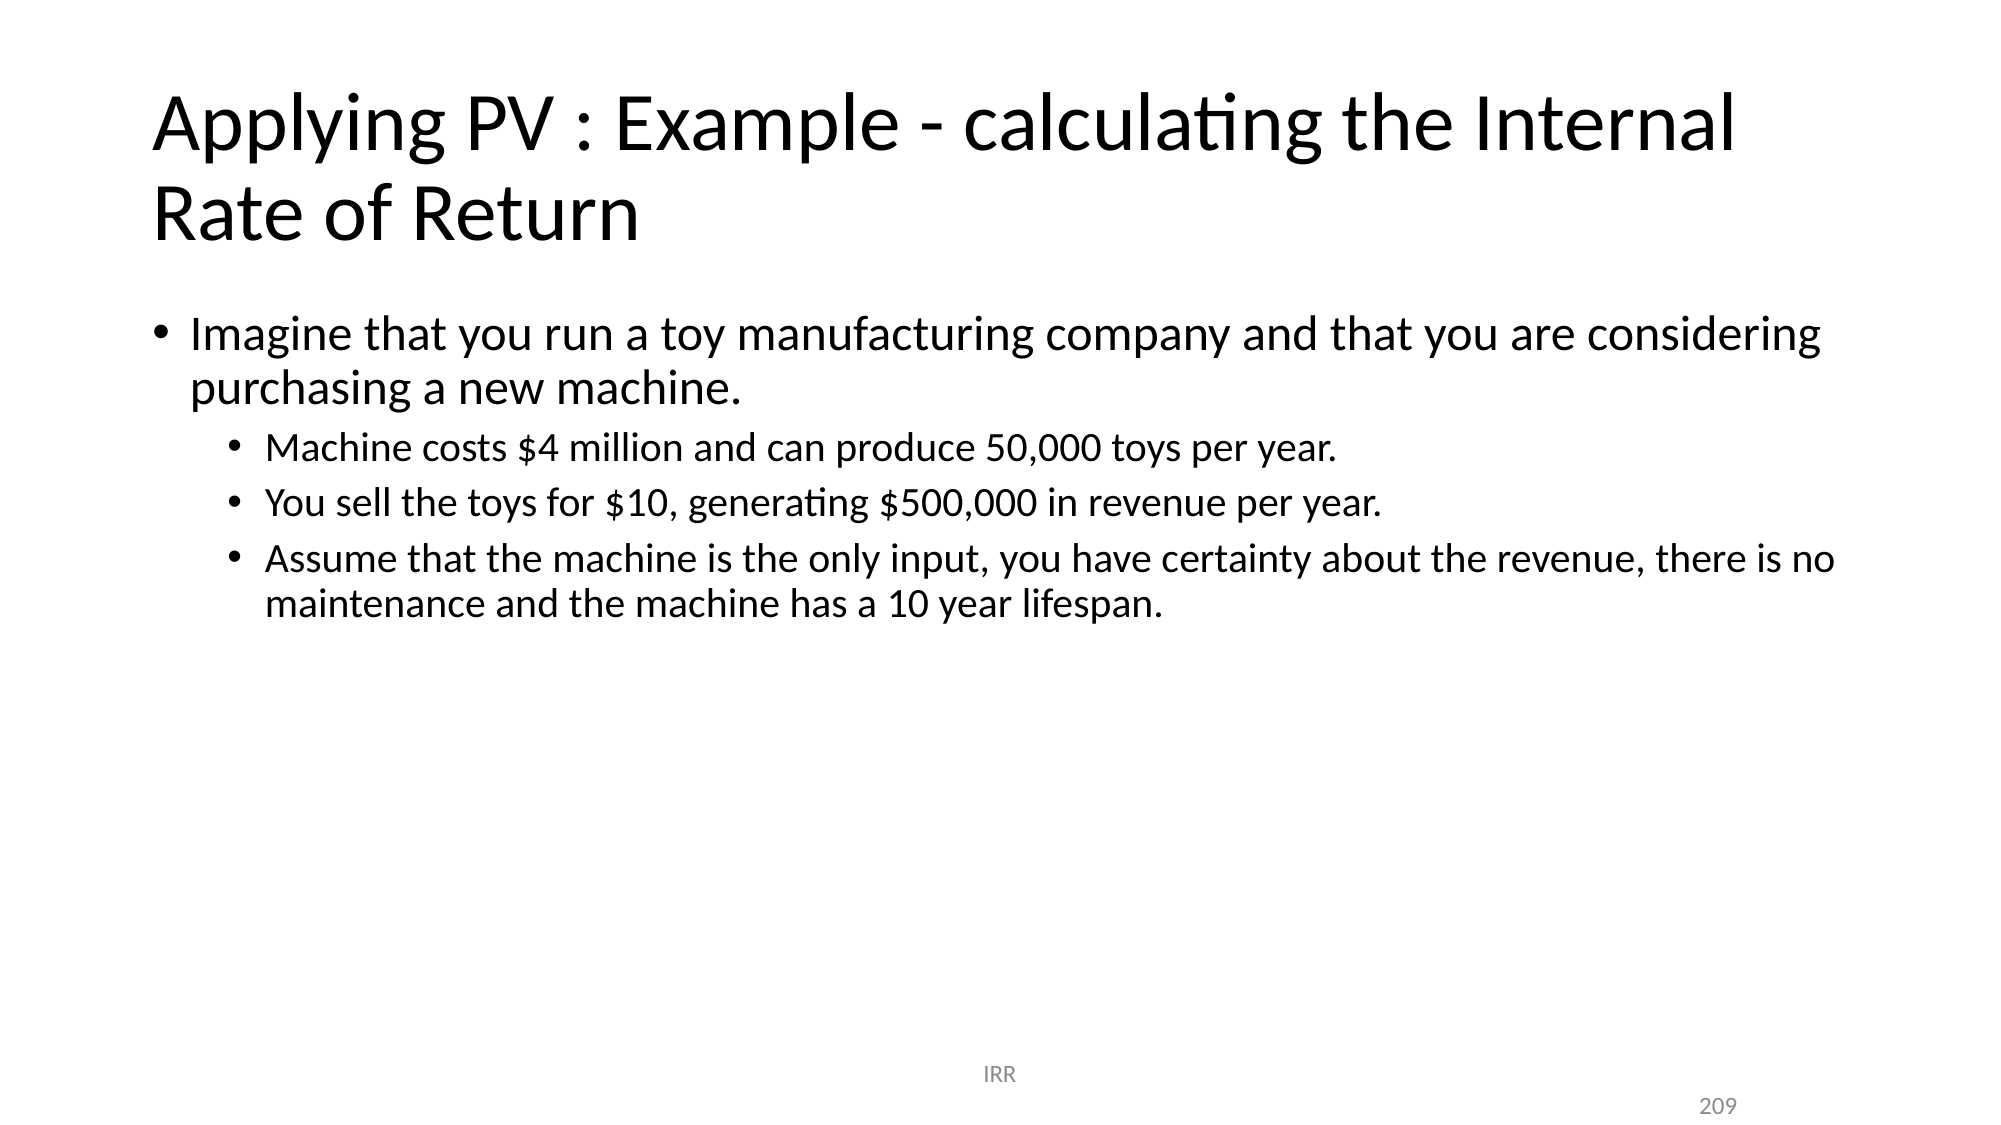

# Applying PV : Example - calculating the Internal Rate of Return
Imagine that you run a toy manufacturing company and that you are considering purchasing a new machine.
Machine costs $4 million and can produce 50,000 toys per year.
You sell the toys for $10, generating $500,000 in revenue per year.
Assume that the machine is the only input, you have certainty about the revenue, there is no maintenance and the machine has a 10 year lifespan.
IRR
209